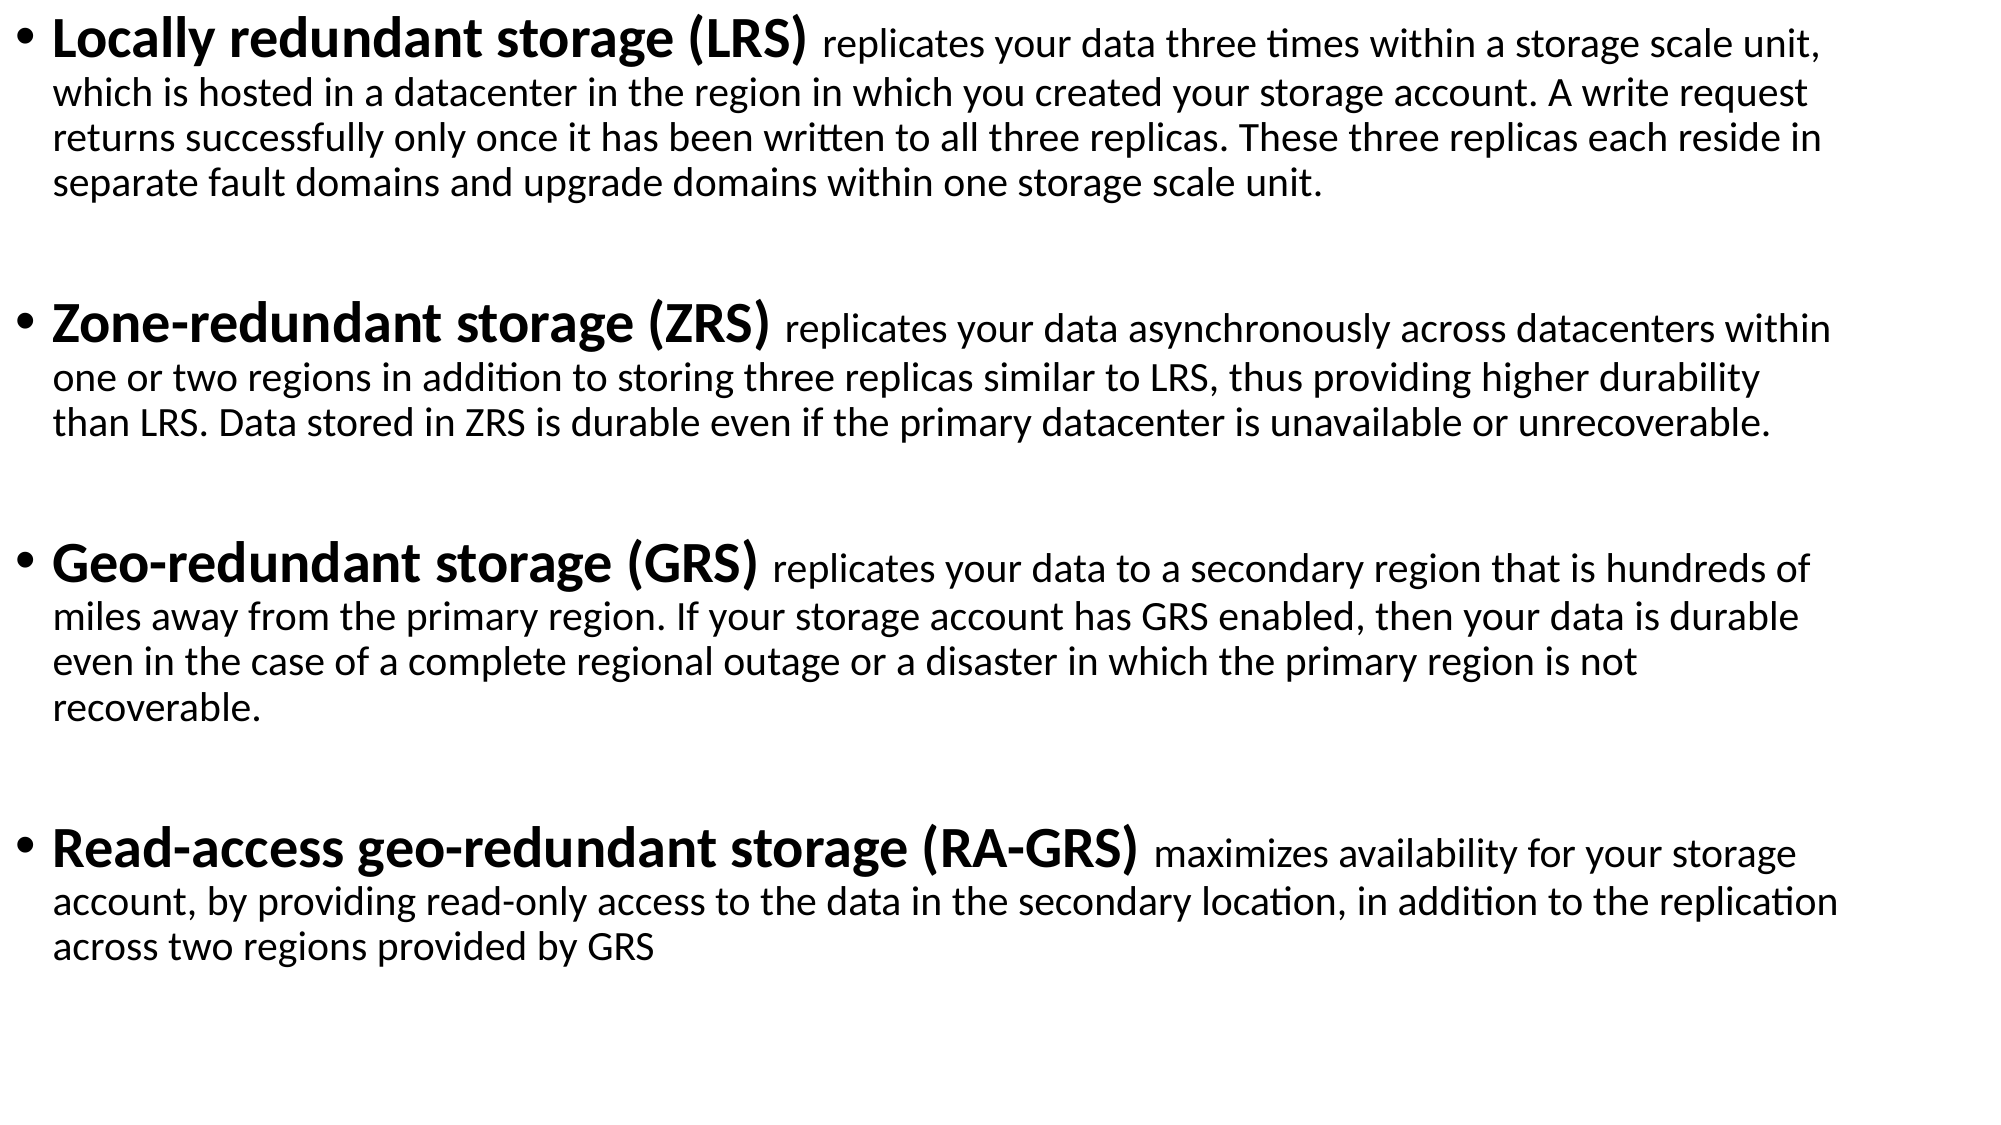

Locally redundant storage (LRS) replicates your data three times within a storage scale unit, which is hosted in a datacenter in the region in which you created your storage account. A write request returns successfully only once it has been written to all three replicas. These three replicas each reside in separate fault domains and upgrade domains within one storage scale unit.

Zone-redundant storage (ZRS) replicates your data asynchronously across datacenters within one or two regions in addition to storing three replicas similar to LRS, thus providing higher durability than LRS. Data stored in ZRS is durable even if the primary datacenter is unavailable or unrecoverable.

Geo-redundant storage (GRS) replicates your data to a secondary region that is hundreds of miles away from the primary region. If your storage account has GRS enabled, then your data is durable even in the case of a complete regional outage or a disaster in which the primary region is not recoverable.

Read-access geo-redundant storage (RA-GRS) maximizes availability for your storage account, by providing read-only access to the data in the secondary location, in addition to the replication across two regions provided by GRS